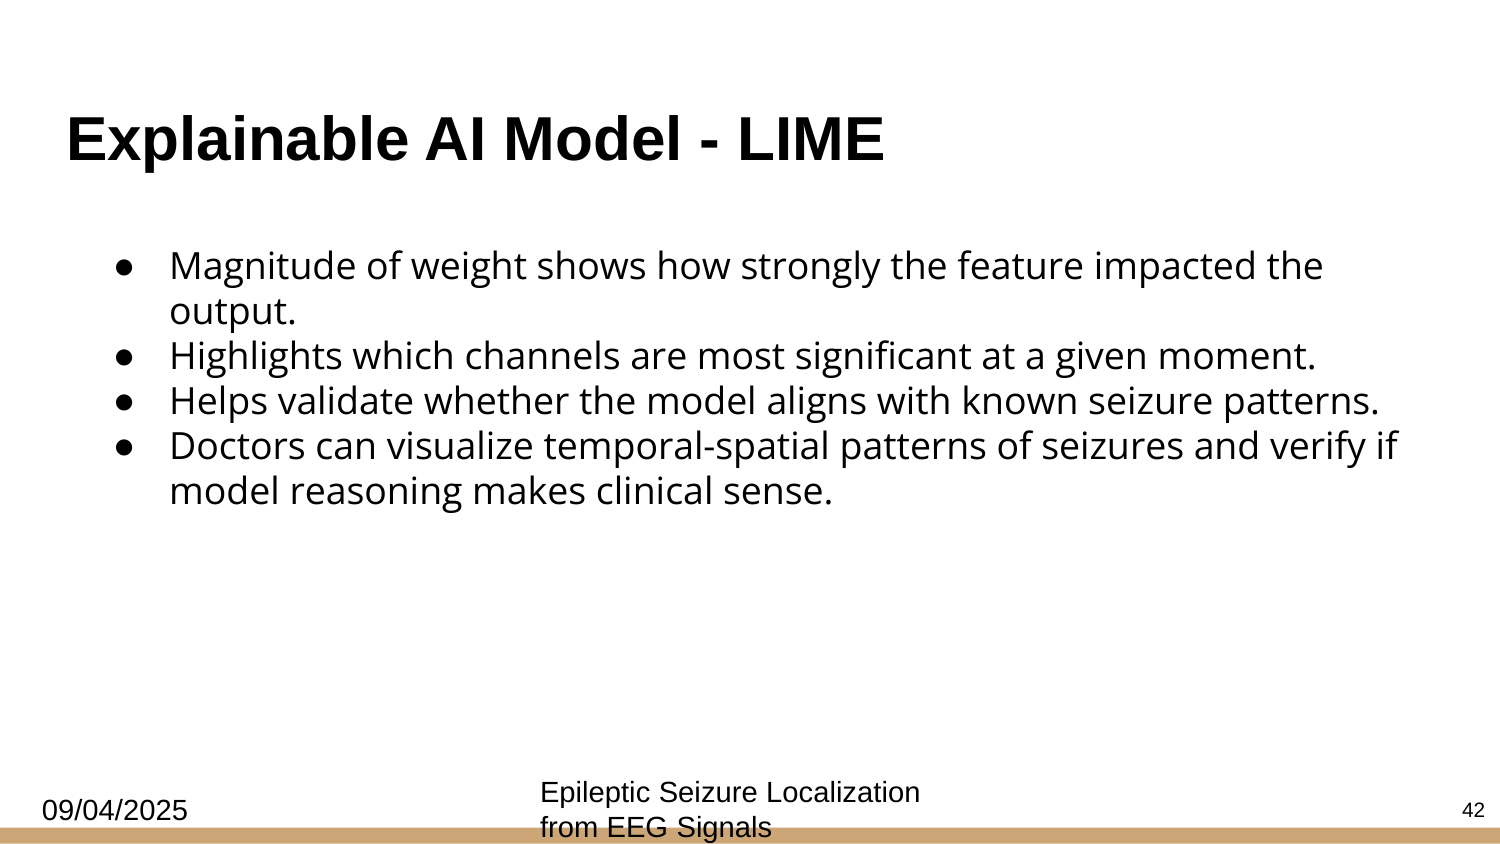

# Explainable AI Model - LIME
Magnitude of weight shows how strongly the feature impacted the output.
Highlights which channels are most significant at a given moment.
Helps validate whether the model aligns with known seizure patterns.
Doctors can visualize temporal-spatial patterns of seizures and verify if model reasoning makes clinical sense.
42
09/04/2025
Epileptic Seizure Localization from EEG Signals